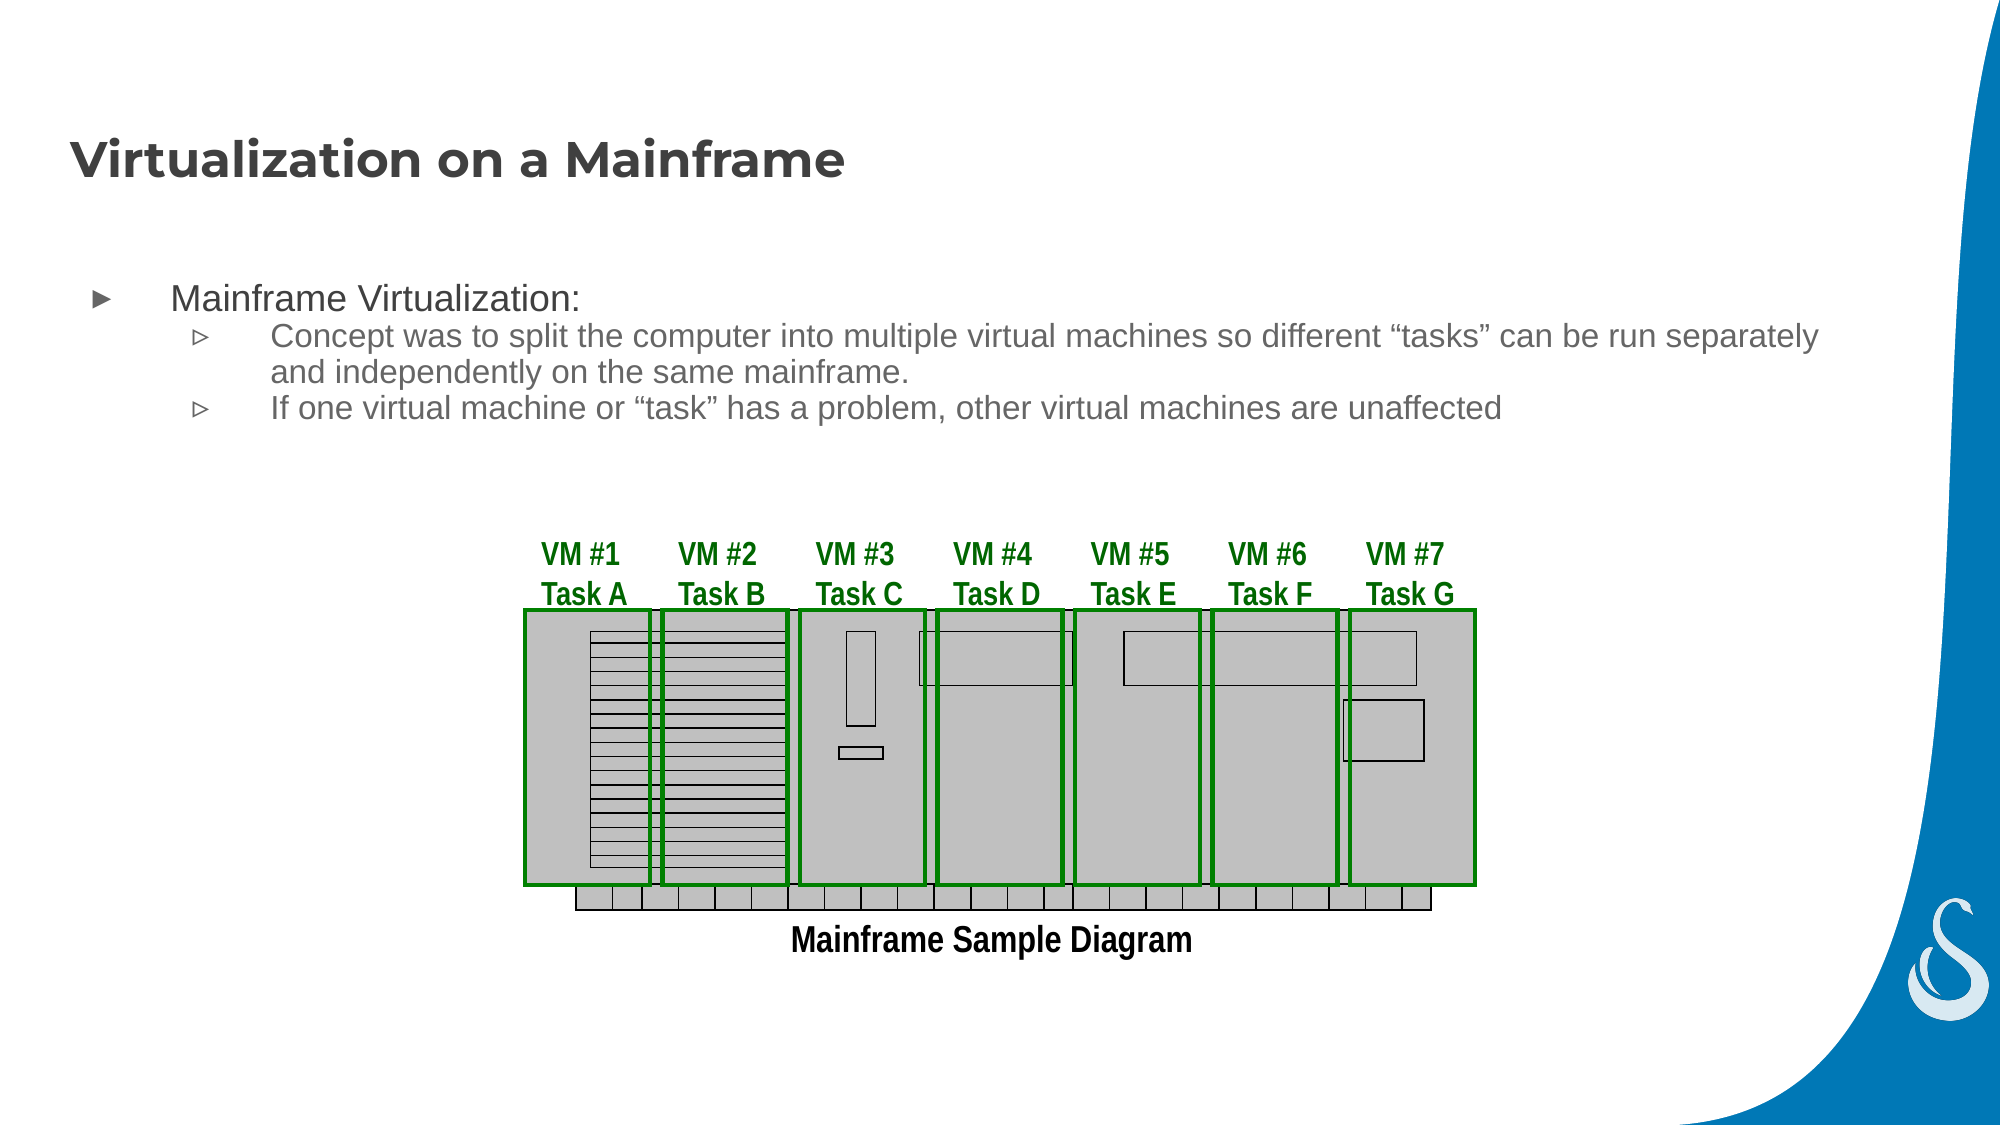

# Virtualization on a Mainframe
Mainframe Virtualization:
Concept was to split the computer into multiple virtual machines so different “tasks” can be run separately and independently on the same mainframe.
If one virtual machine or “task” has a problem, other virtual machines are unaffected

VM #1
Task A
VM #2
Task B
VM #3
Task C
VM #4
Task D
VM #5
Task E
VM #6
Task F
VM #7
Task G

Mainframe Sample Diagram